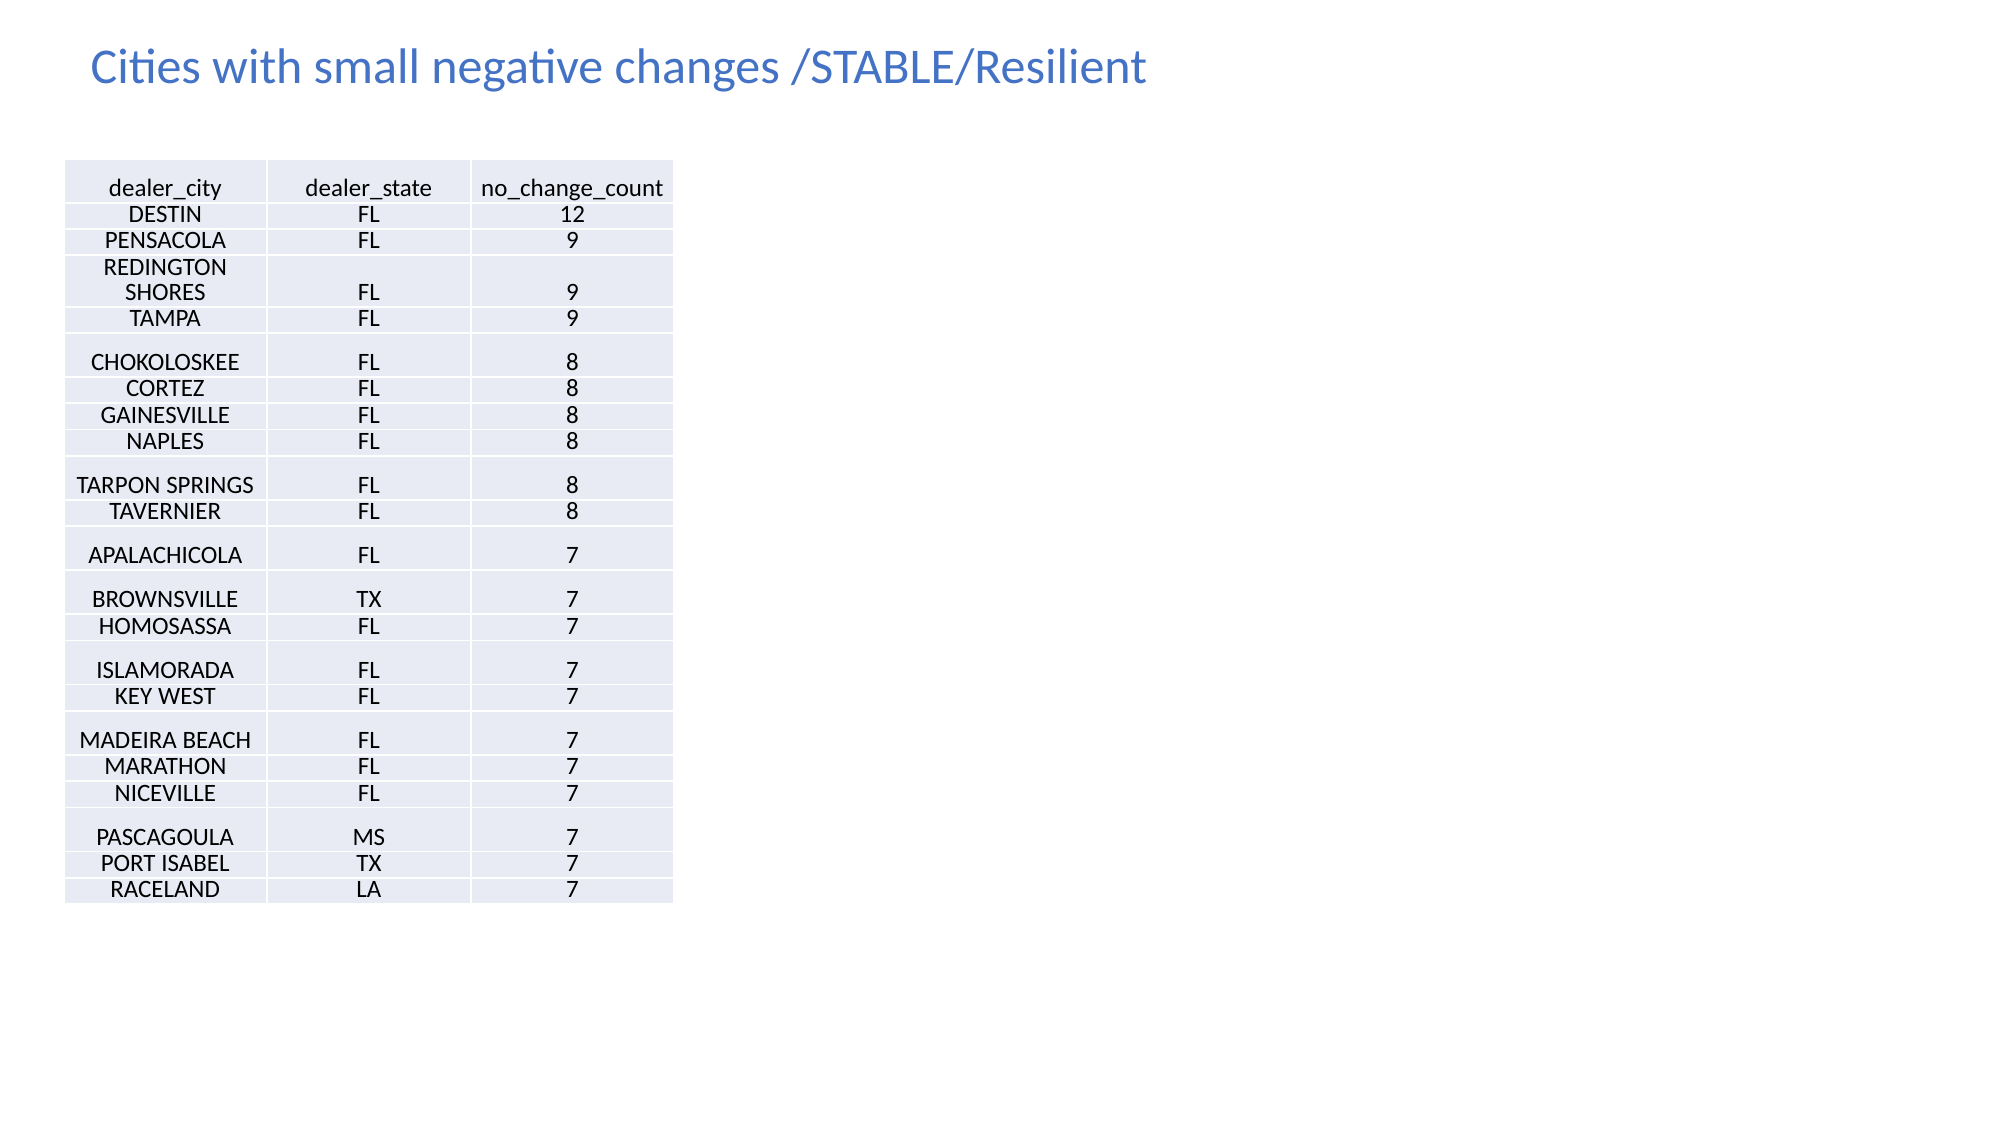

Cities with small negative changes /STABLE/Resilient
| dealer\_city | dealer\_state | no\_change\_count |
| --- | --- | --- |
| DESTIN | FL | 12 |
| PENSACOLA | FL | 9 |
| REDINGTON SHORES | FL | 9 |
| TAMPA | FL | 9 |
| CHOKOLOSKEE | FL | 8 |
| CORTEZ | FL | 8 |
| GAINESVILLE | FL | 8 |
| NAPLES | FL | 8 |
| TARPON SPRINGS | FL | 8 |
| TAVERNIER | FL | 8 |
| APALACHICOLA | FL | 7 |
| BROWNSVILLE | TX | 7 |
| HOMOSASSA | FL | 7 |
| ISLAMORADA | FL | 7 |
| KEY WEST | FL | 7 |
| MADEIRA BEACH | FL | 7 |
| MARATHON | FL | 7 |
| NICEVILLE | FL | 7 |
| PASCAGOULA | MS | 7 |
| PORT ISABEL | TX | 7 |
| RACELAND | LA | 7 |